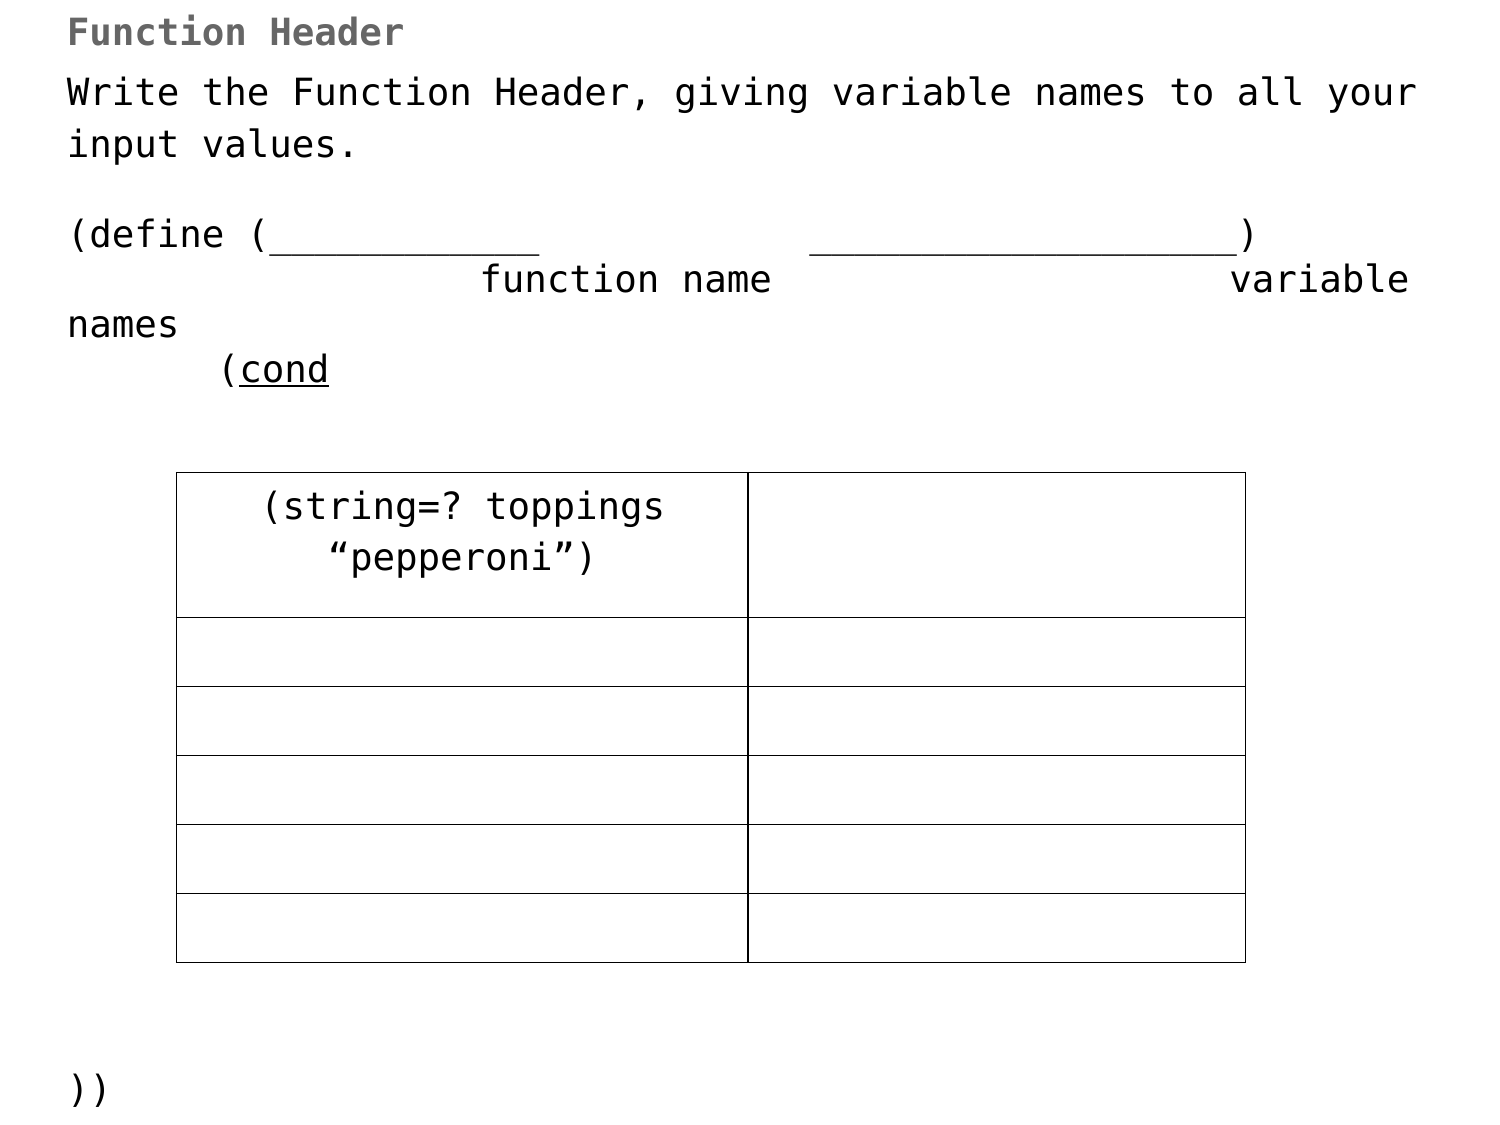

#
Function Header
Write the Function Header, giving variable names to all your input values.

(define (____________            ___________________)
		     function name			     variable names
	(cond

))

| (string=? toppings “pepperoni”) |  |
| --- | --- |
|  |  |
|  |  |
|  |  |
|  |  |
|  |  |